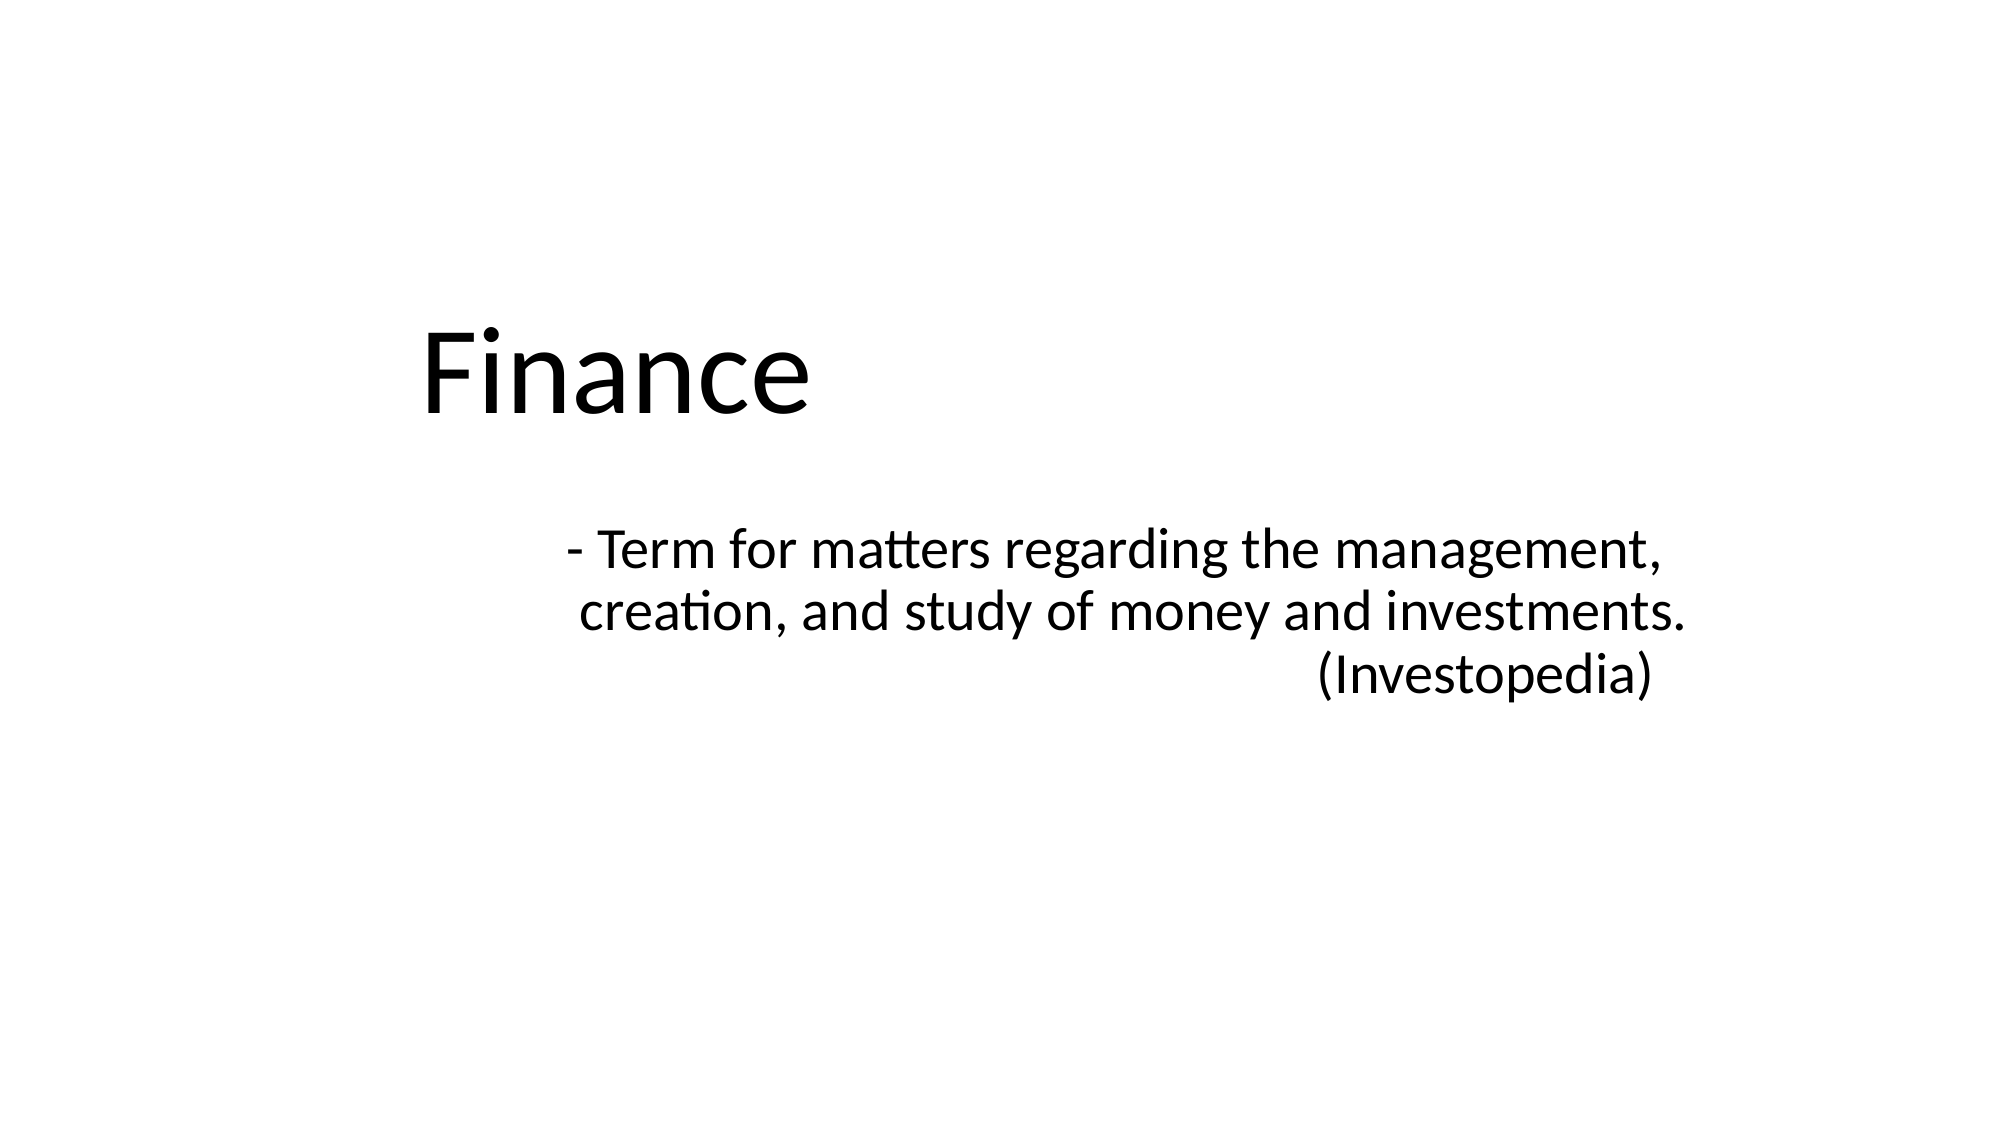

# Finance
- Term for matters regarding the management,
 creation, and study of money and investments.
 				 	(Investopedia)